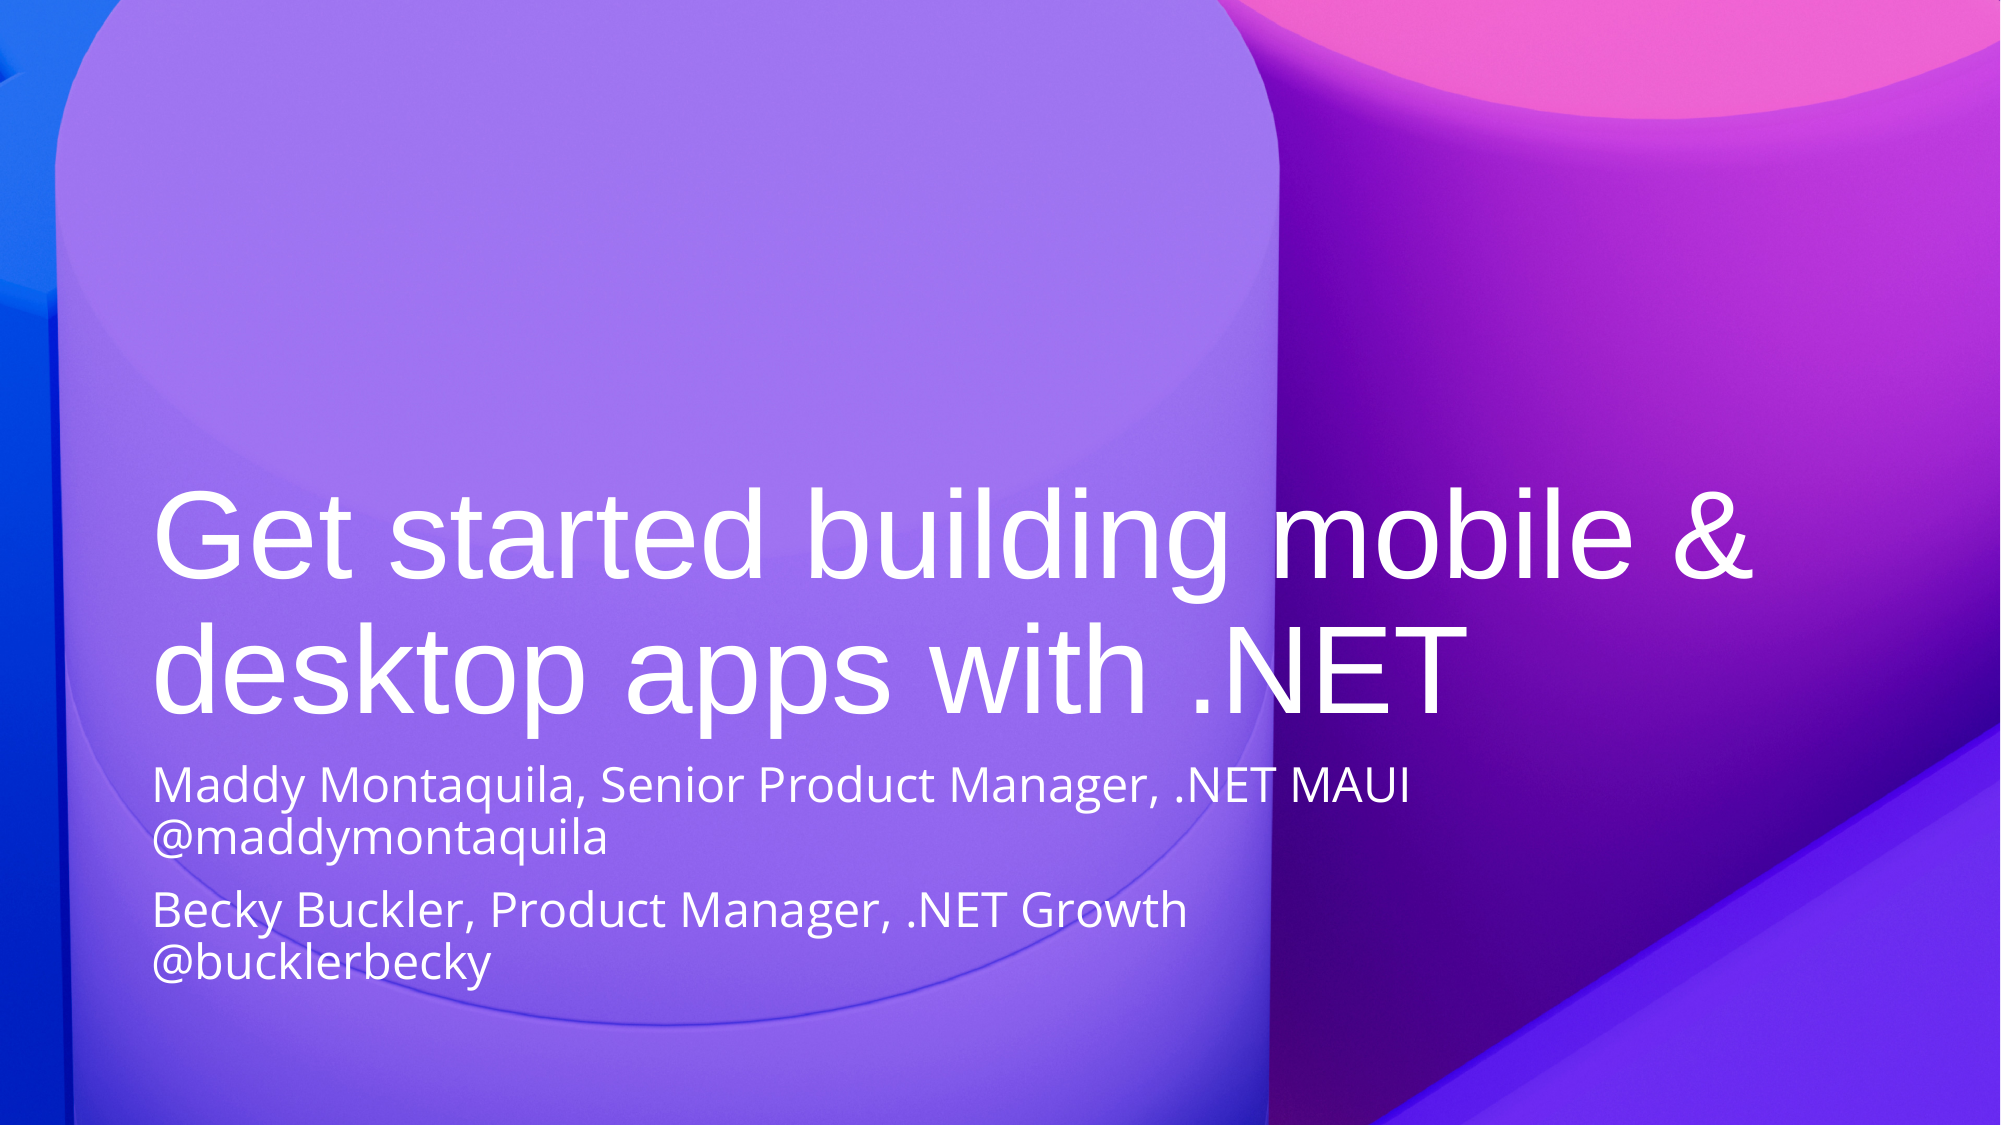

# Get started building mobile & desktop apps with .NET
Maddy Montaquila, Senior Product Manager, .NET MAUI
@maddymontaquila
Becky Buckler, Product Manager, .NET Growth
@bucklerbecky